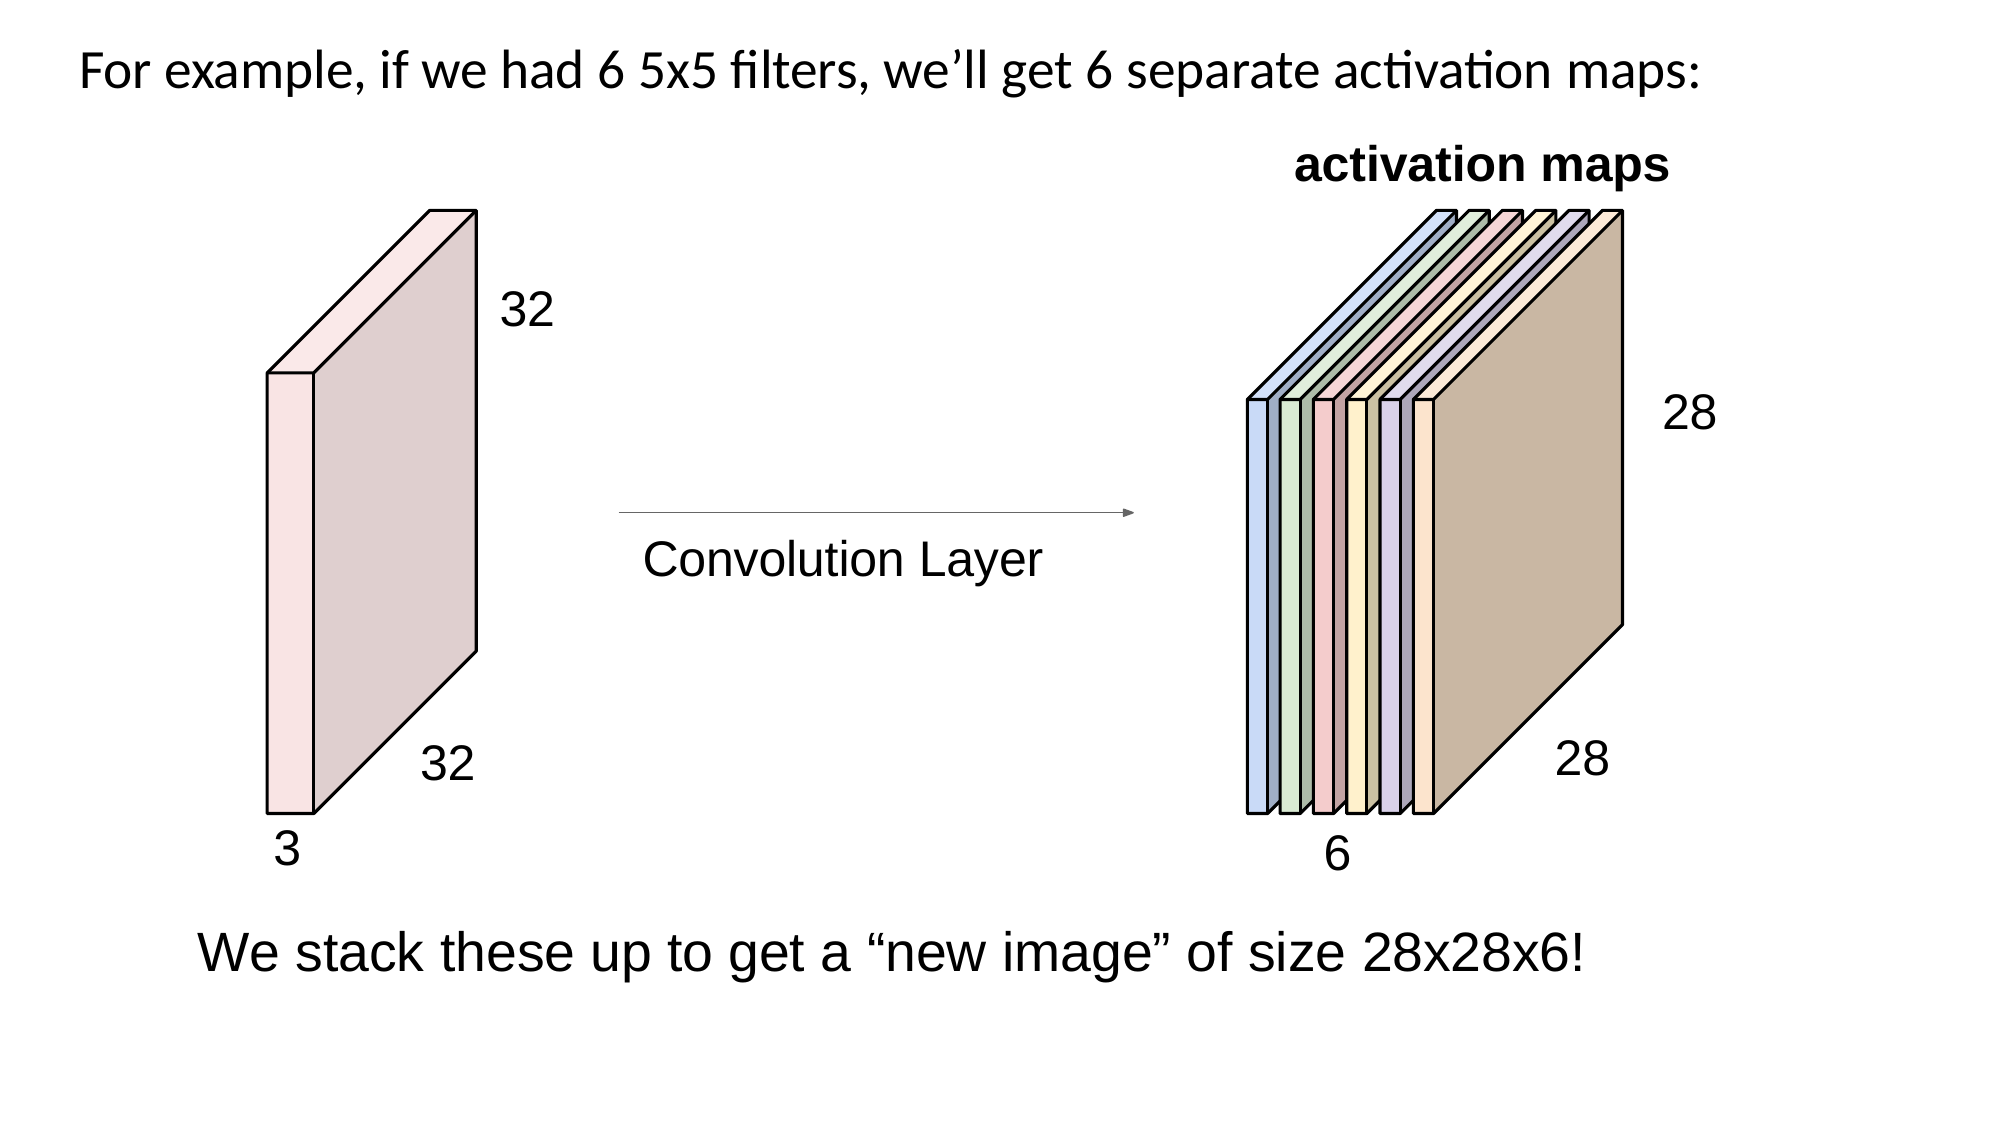

Lecture 5 - 53
April 16, 2019
# For example, if we had 6 5x5 filters, we’ll get 6 separate activation maps:
activation maps

32

28

Convolution Layer
28
32
3
6
We stack these up to get a “new image” of size 28x28x6!
Fei-Fei Li & Justin Johnson & Serena Yeung	Lecture 5 -	April 16, 2019
Fei-Fei Li & Justin Johnson & Serena Yeung